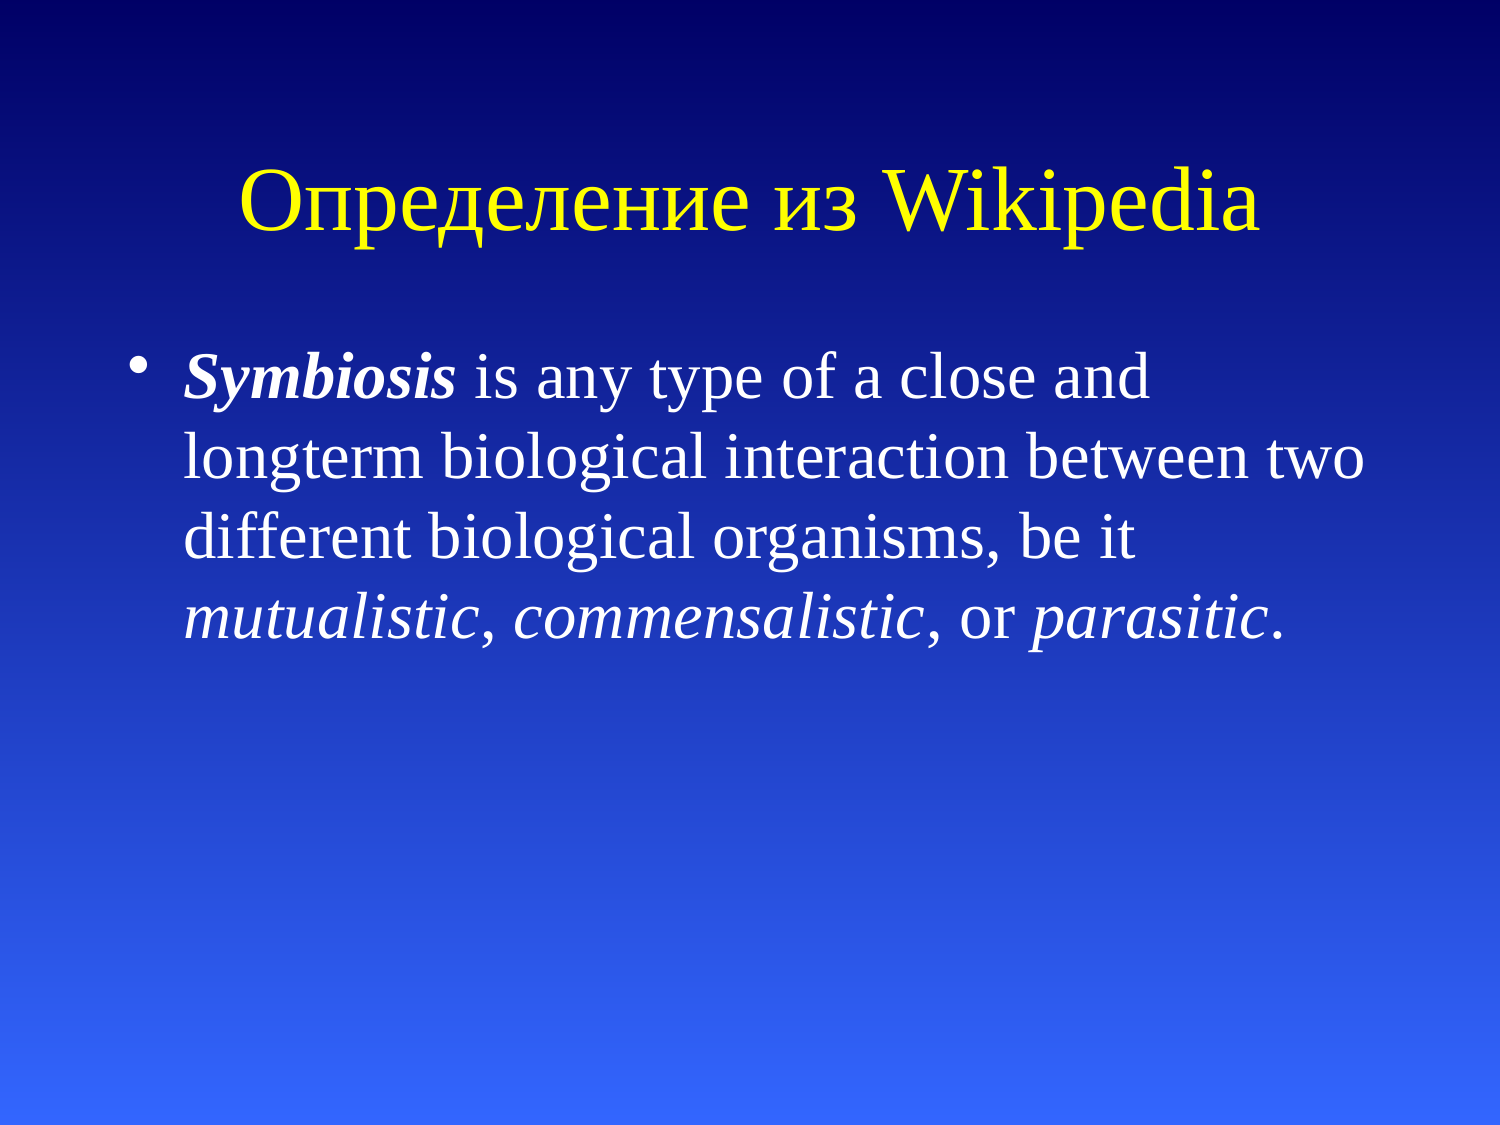

# Определение из Wikipedia
Symbiosis is any type of a close and longterm biological interaction between two different biological organisms, be it mutualistic, commensalistic, or parasitic.